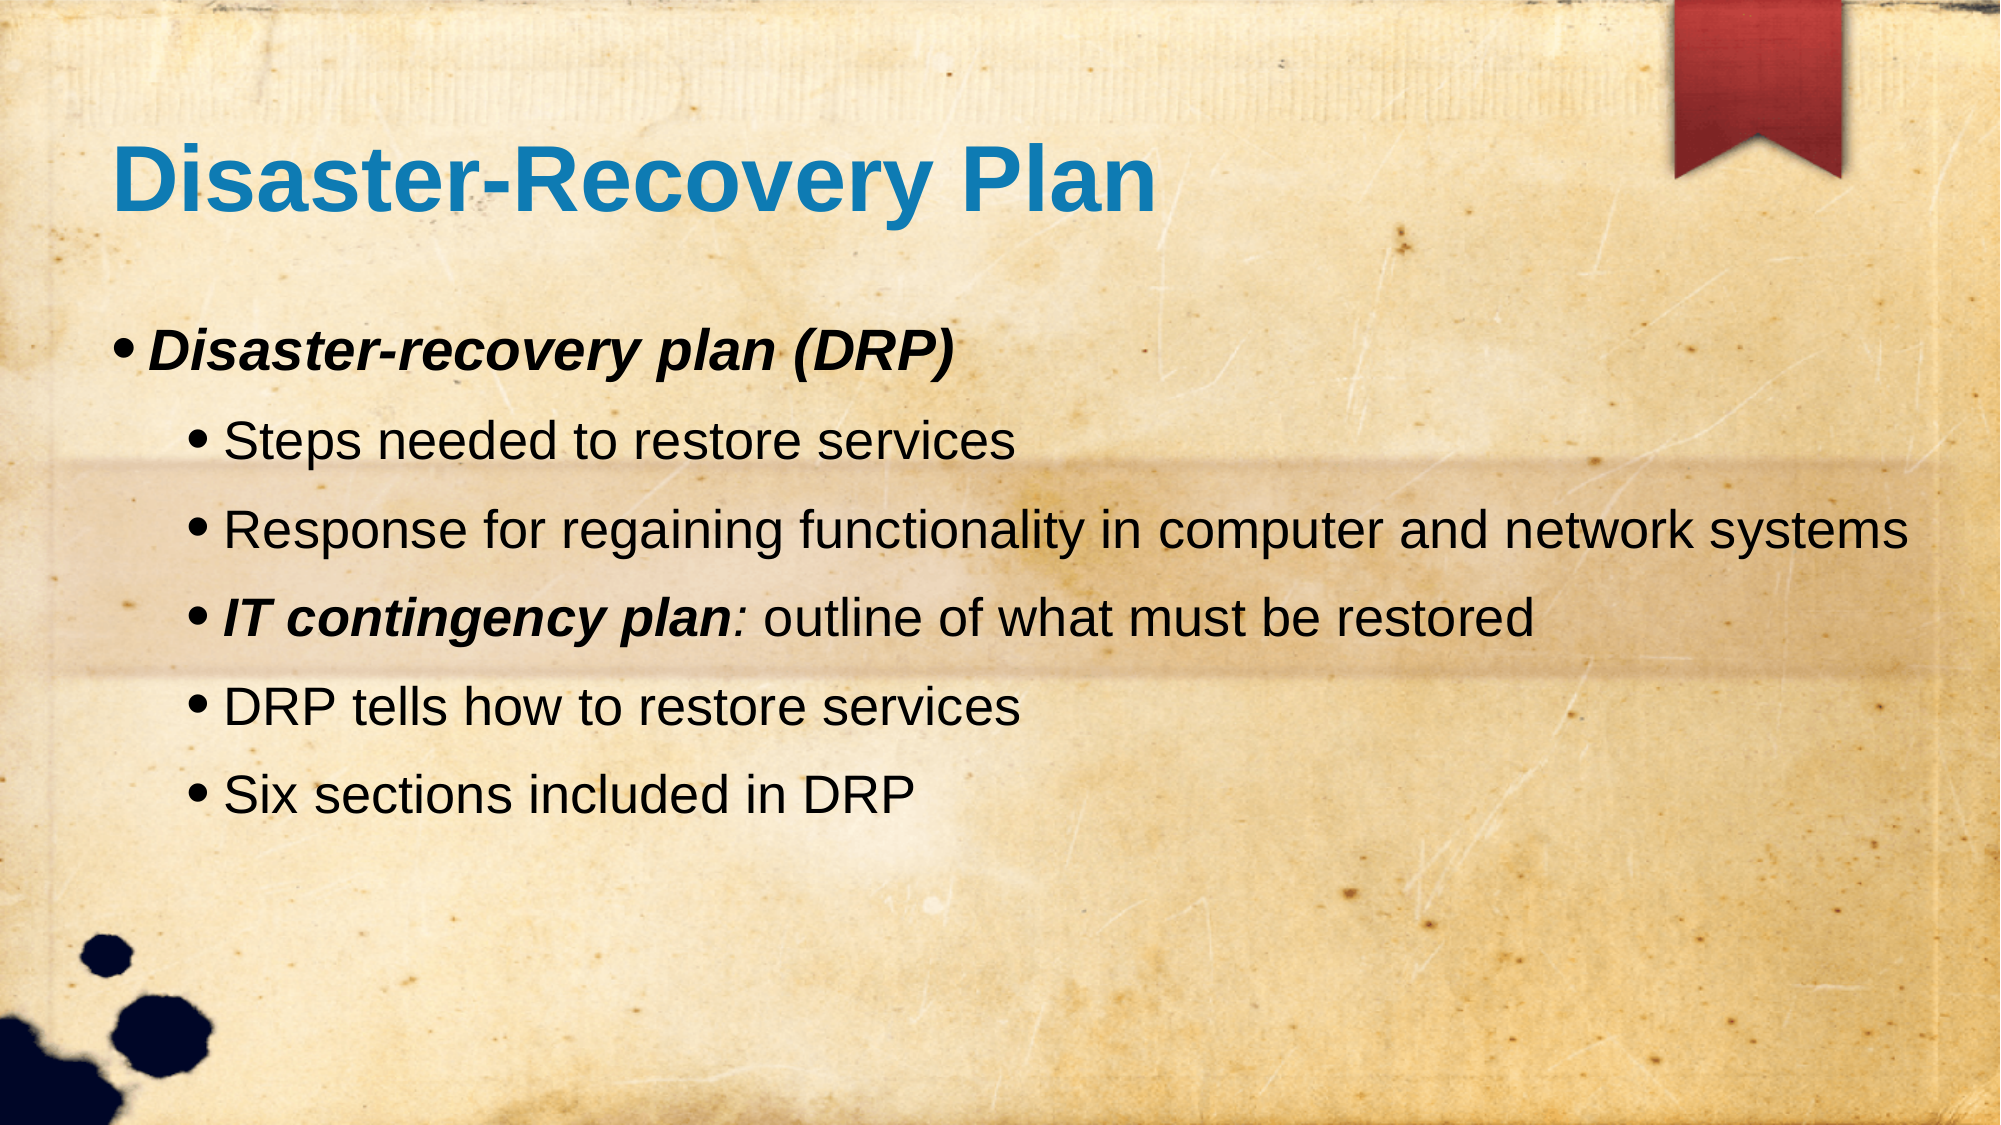

Disaster-Recovery Plan
Disaster-recovery plan (DRP)
Steps needed to restore services
Response for regaining functionality in computer and network systems
IT contingency plan: outline of what must be restored
DRP tells how to restore services
Six sections included in DRP